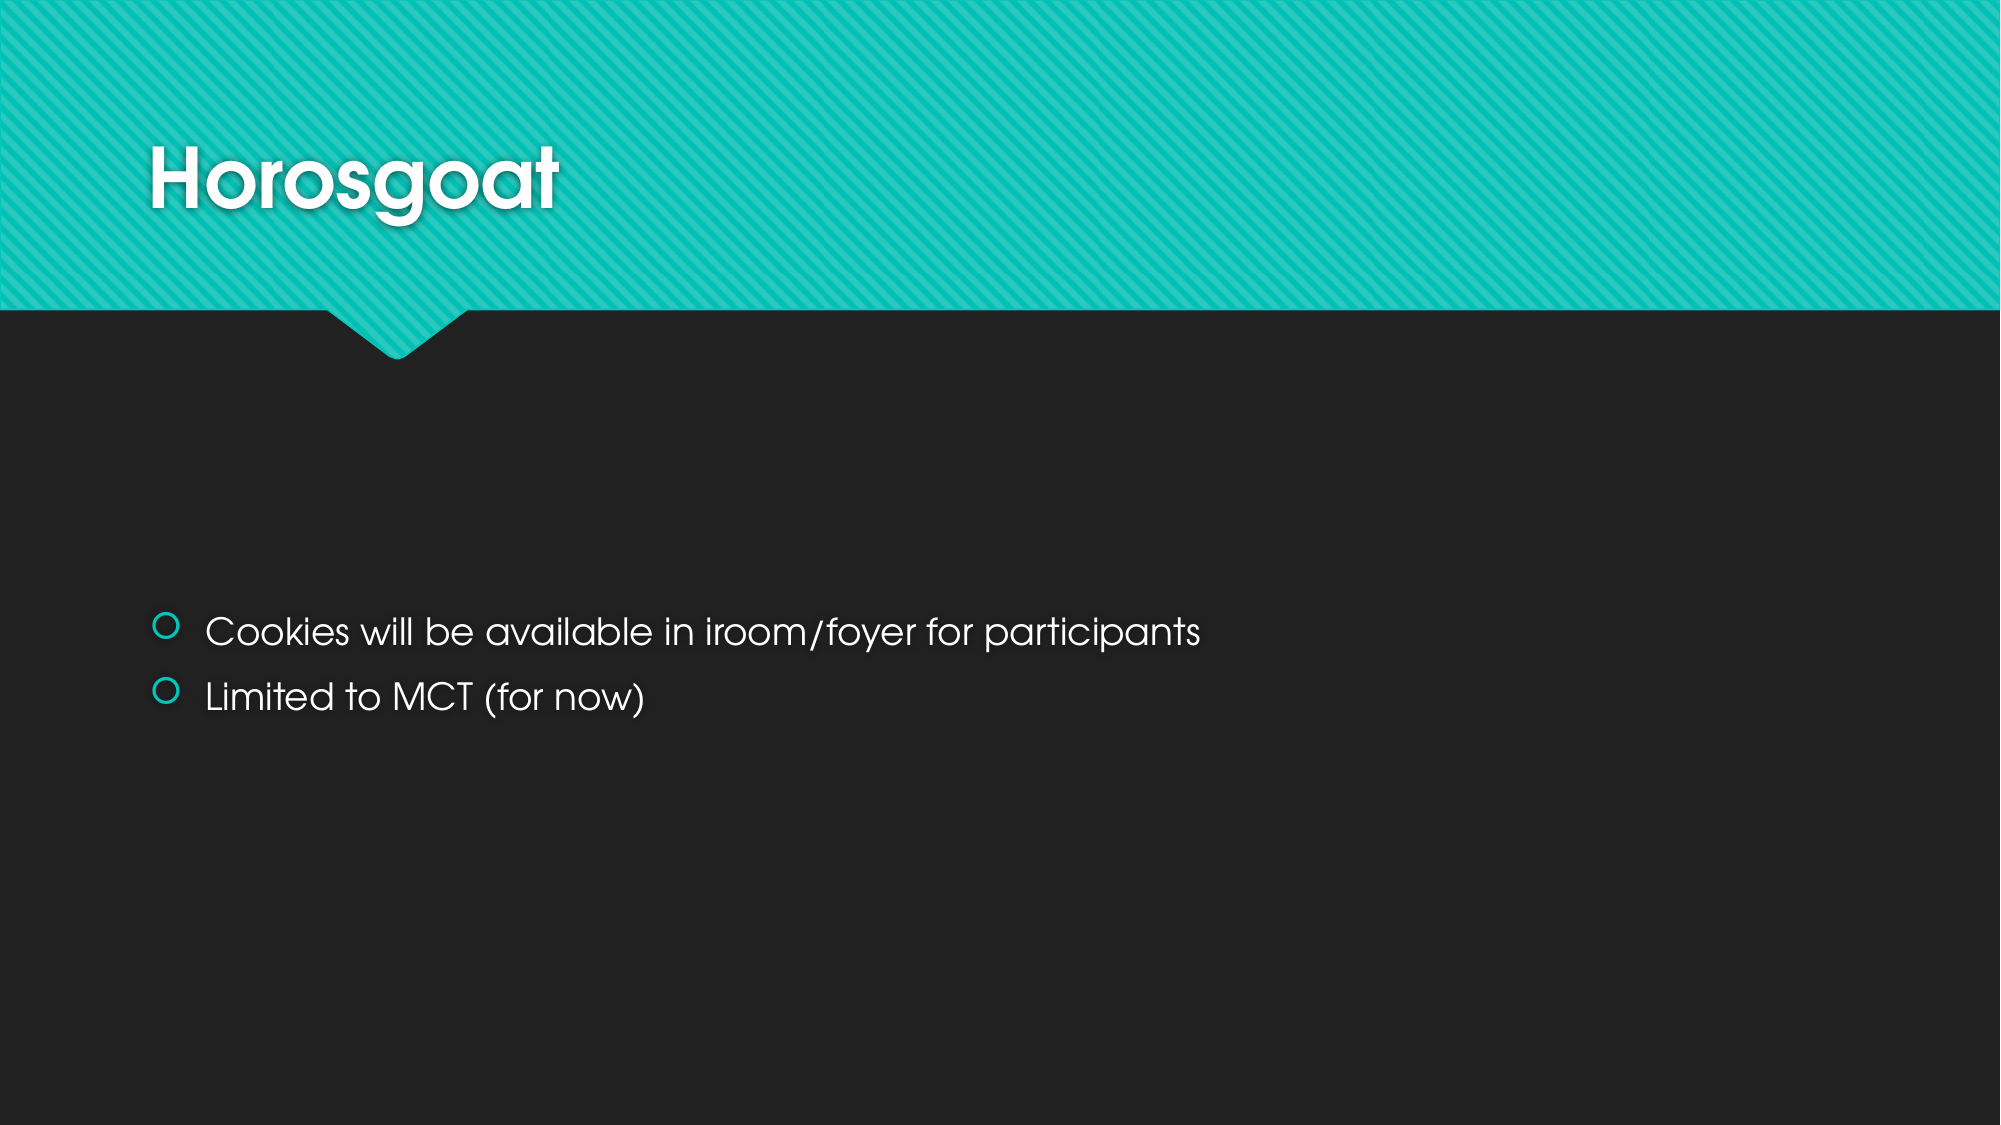

# Horosgoat
Cookies will be available in iroom/foyer for participants
Limited to MCT (for now)